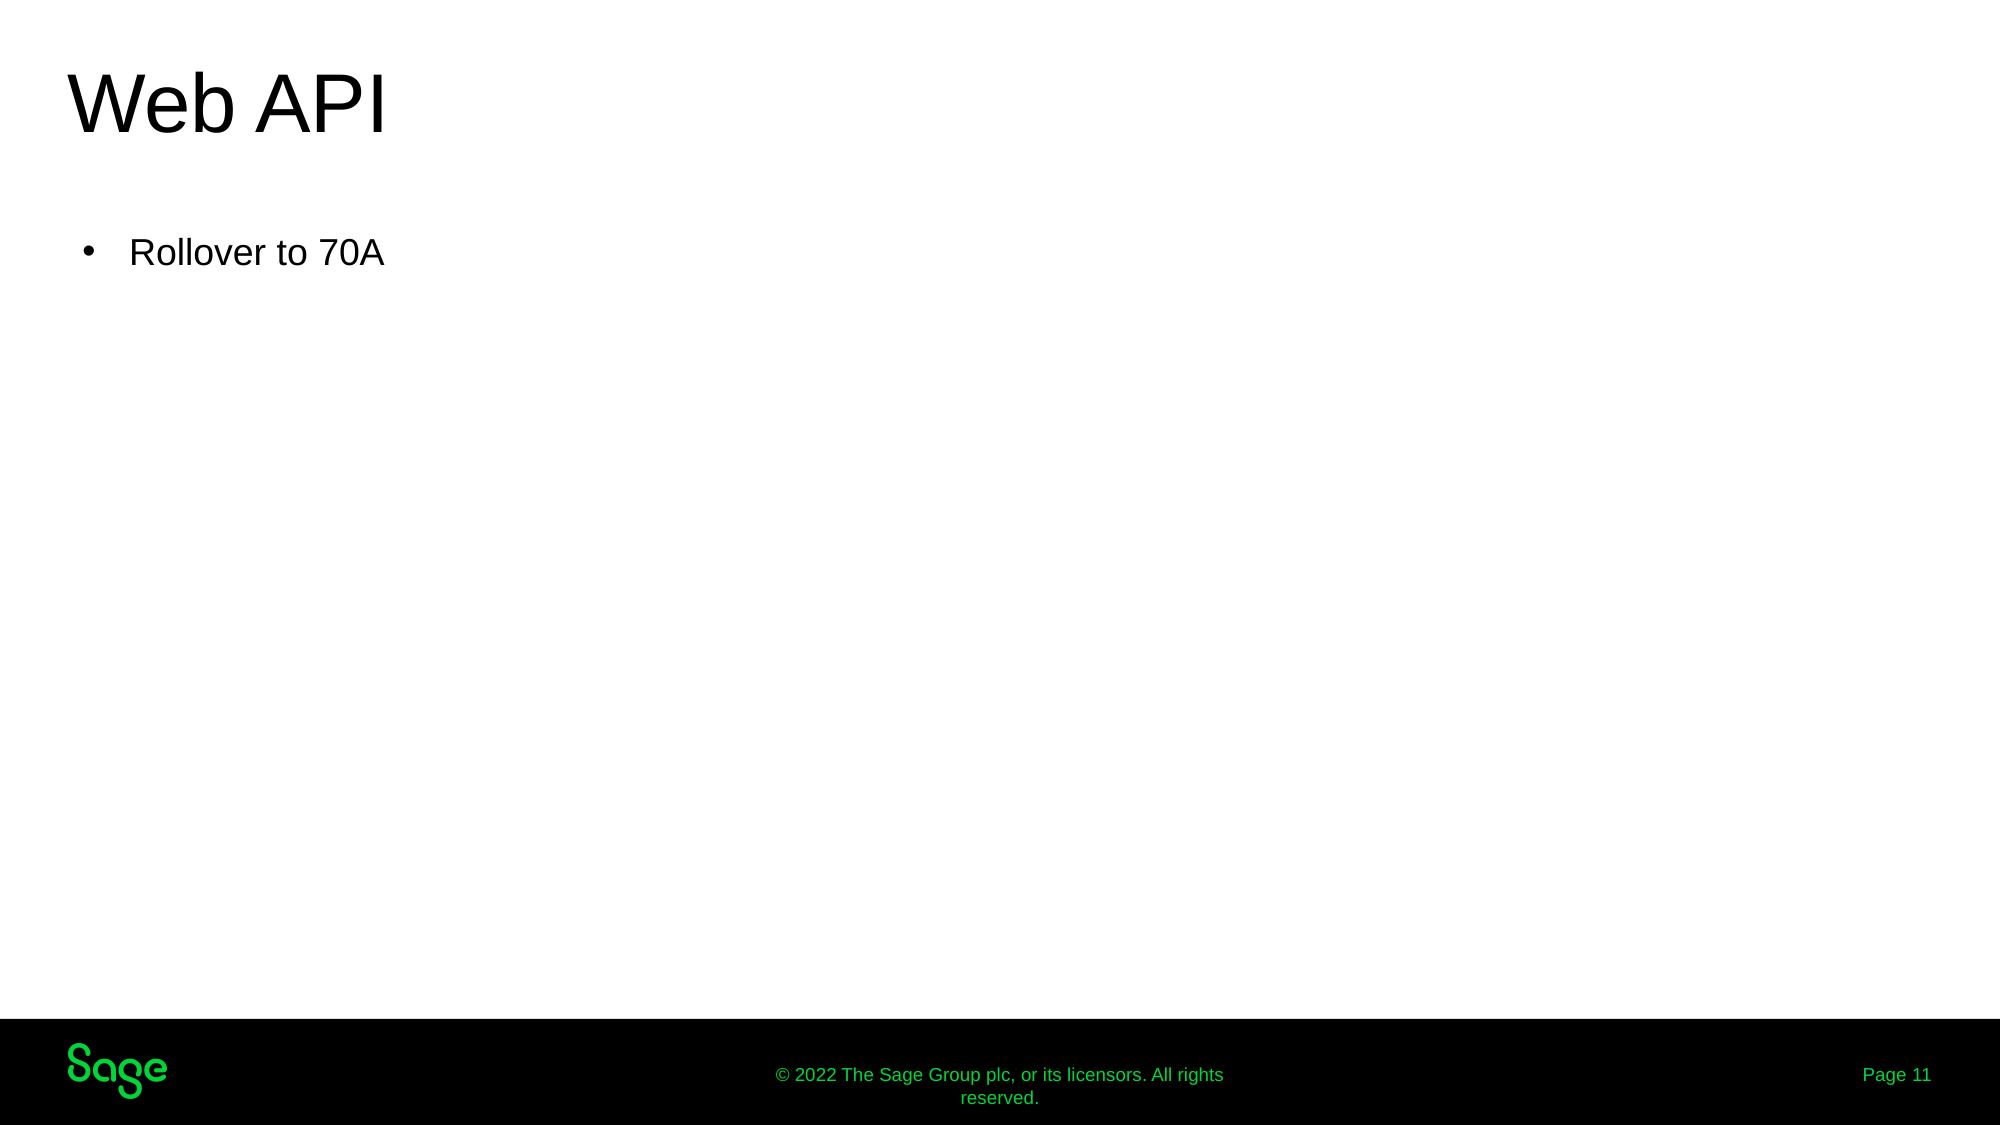

# Web API
Rollover to 70A
Web Screens
Page 11